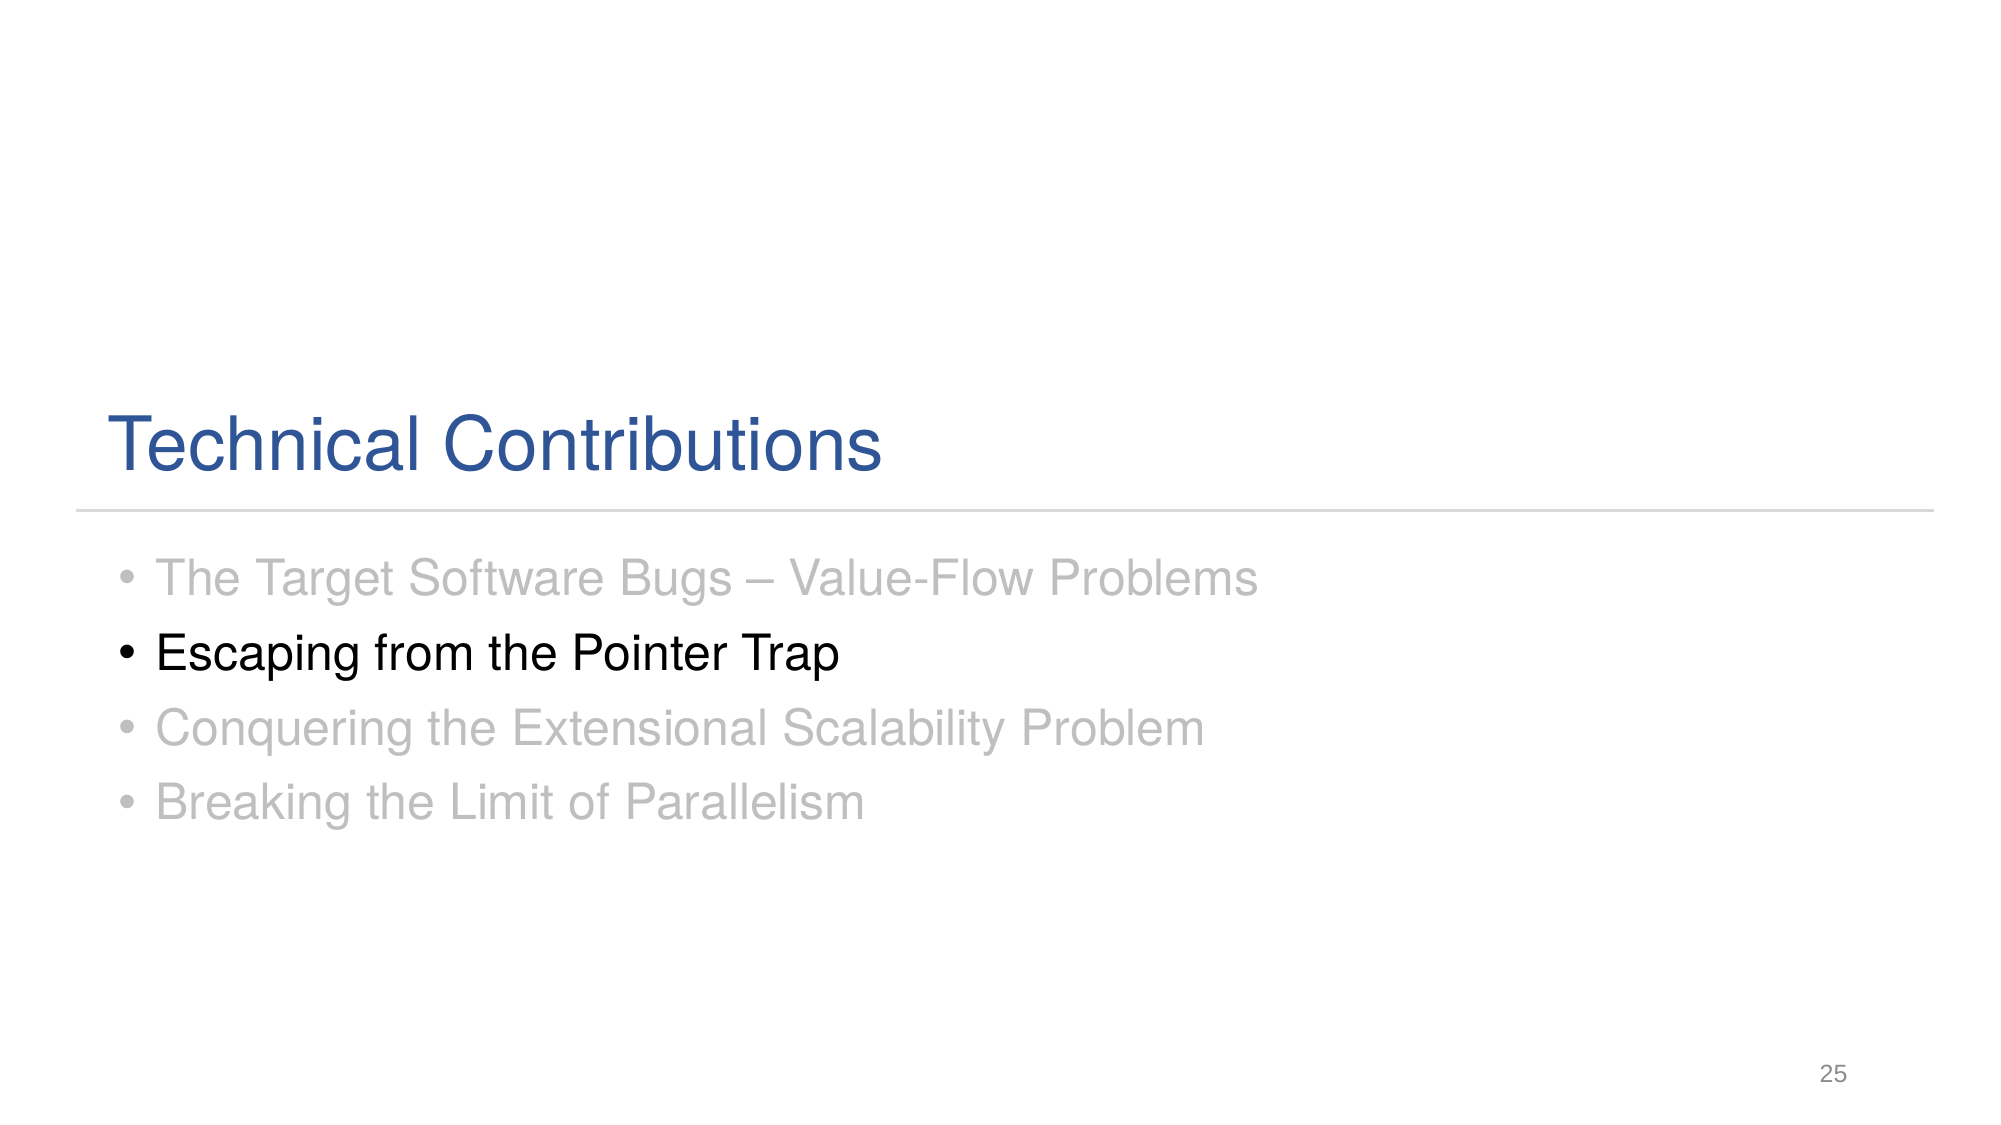

# Technical Contributions
The Target Software Bugs – Value-Flow Problems
Escaping from the Pointer Trap
Conquering the Extensional Scalability Problem
Breaking the Limit of Parallelism
25